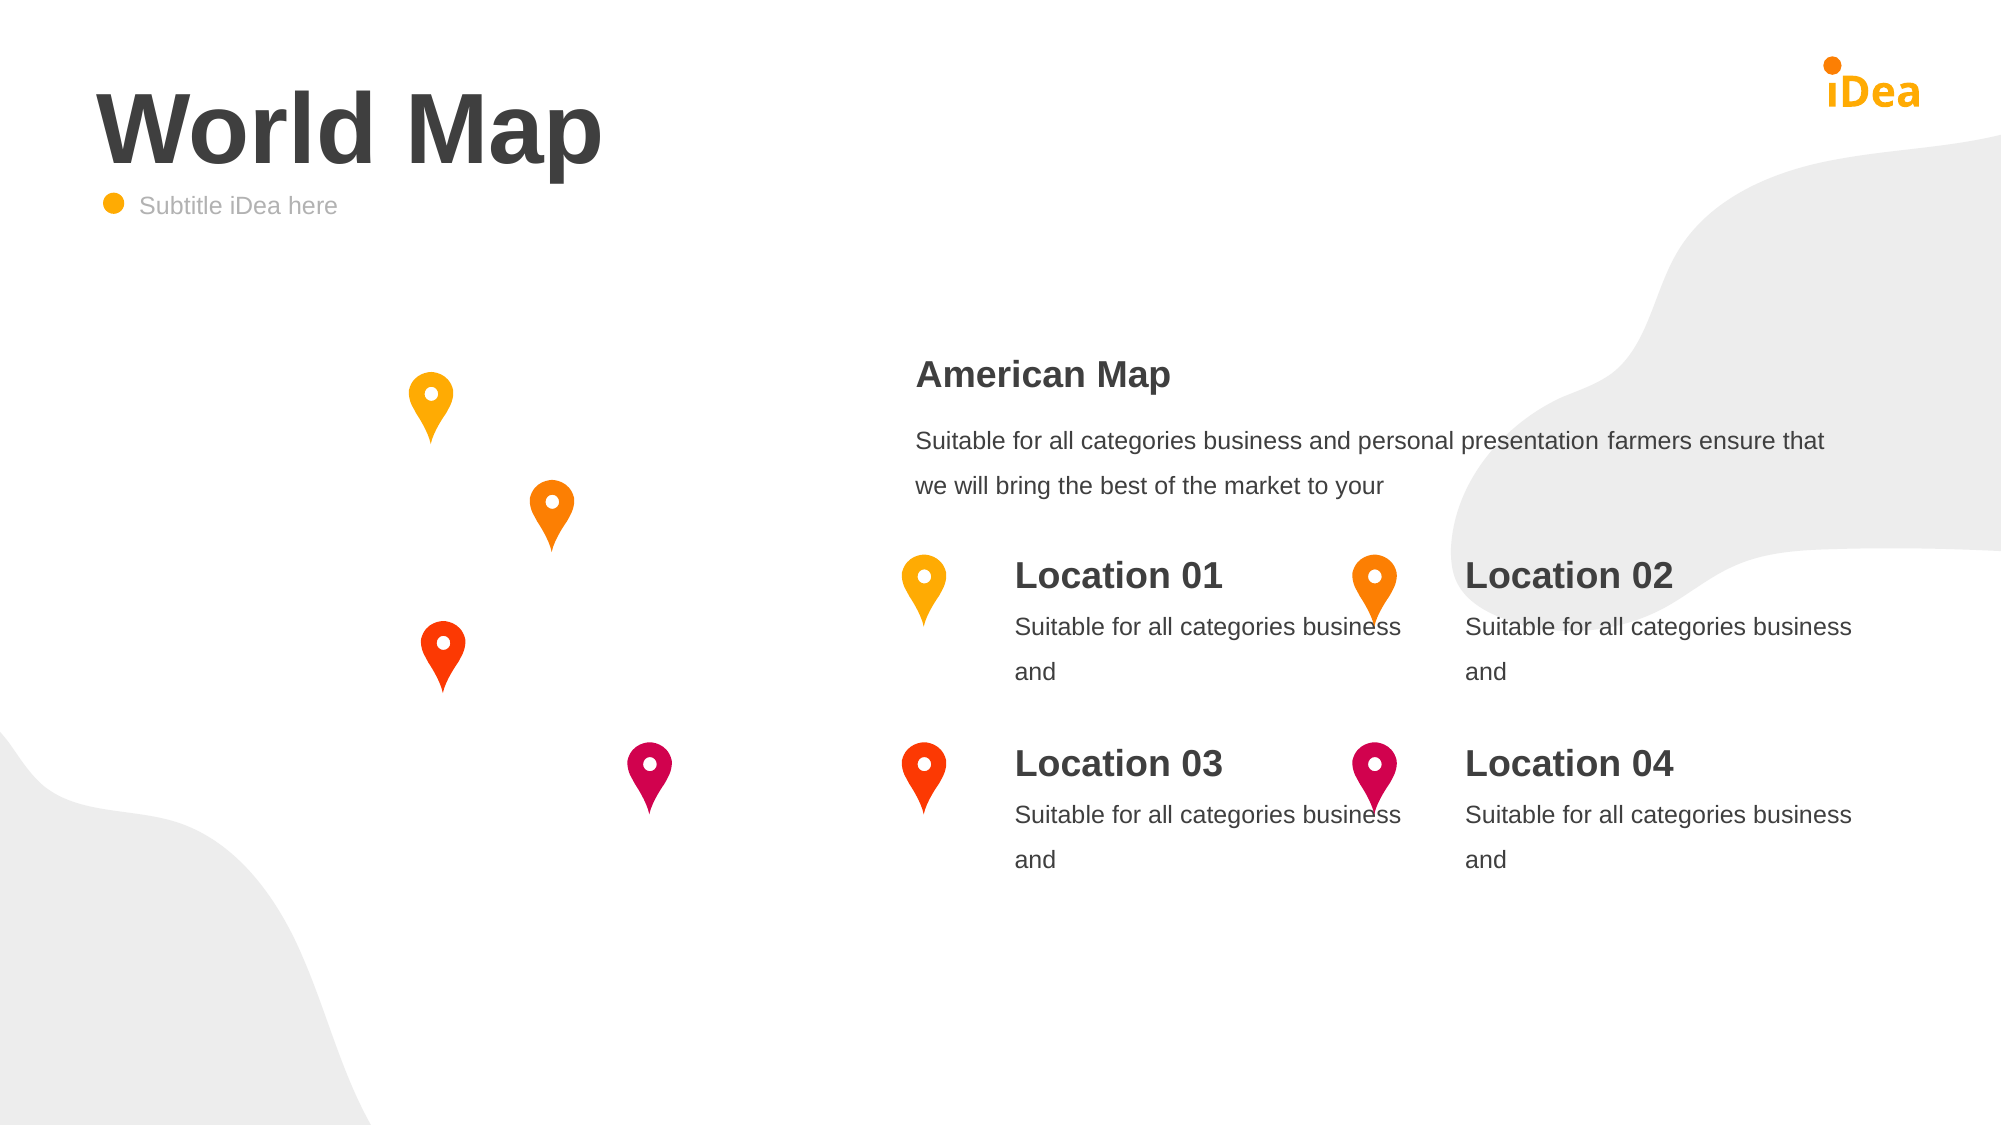

World Map
Subtitle iDea here
American Map

Suitable for all categories business and personal presentation farmers ensure that we will bring the best of the market to your

Location 01
Location 02

Suitable for all categories business and
Suitable for all categories business and

Location 03
Location 04

Suitable for all categories business and
Suitable for all categories business and